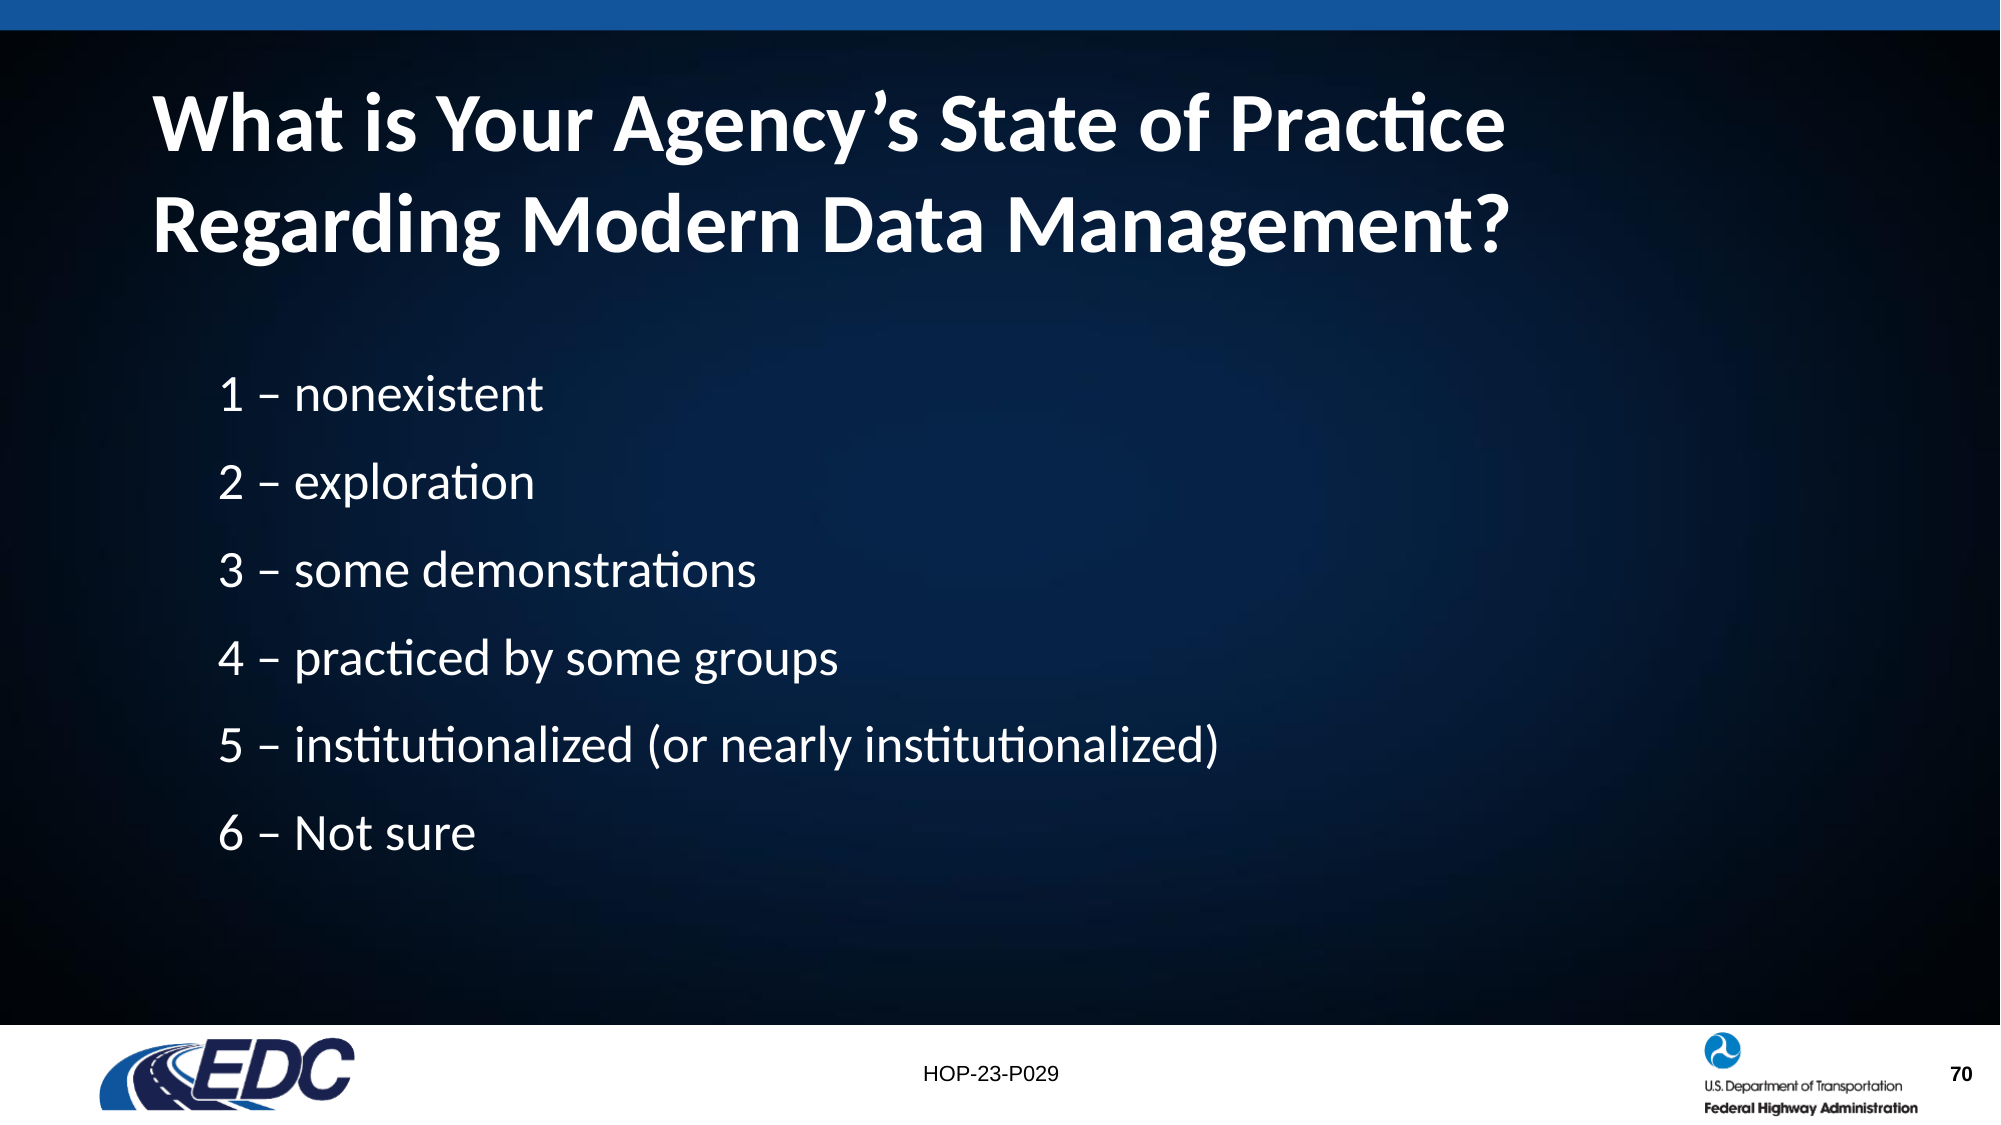

# What is Your Agency’s State of Practice Regarding Modern Data Management?
1 – nonexistent
2 – exploration
3 – some demonstrations
4 – practiced by some groups
5 – institutionalized (or nearly institutionalized)
6 – Not sure

70